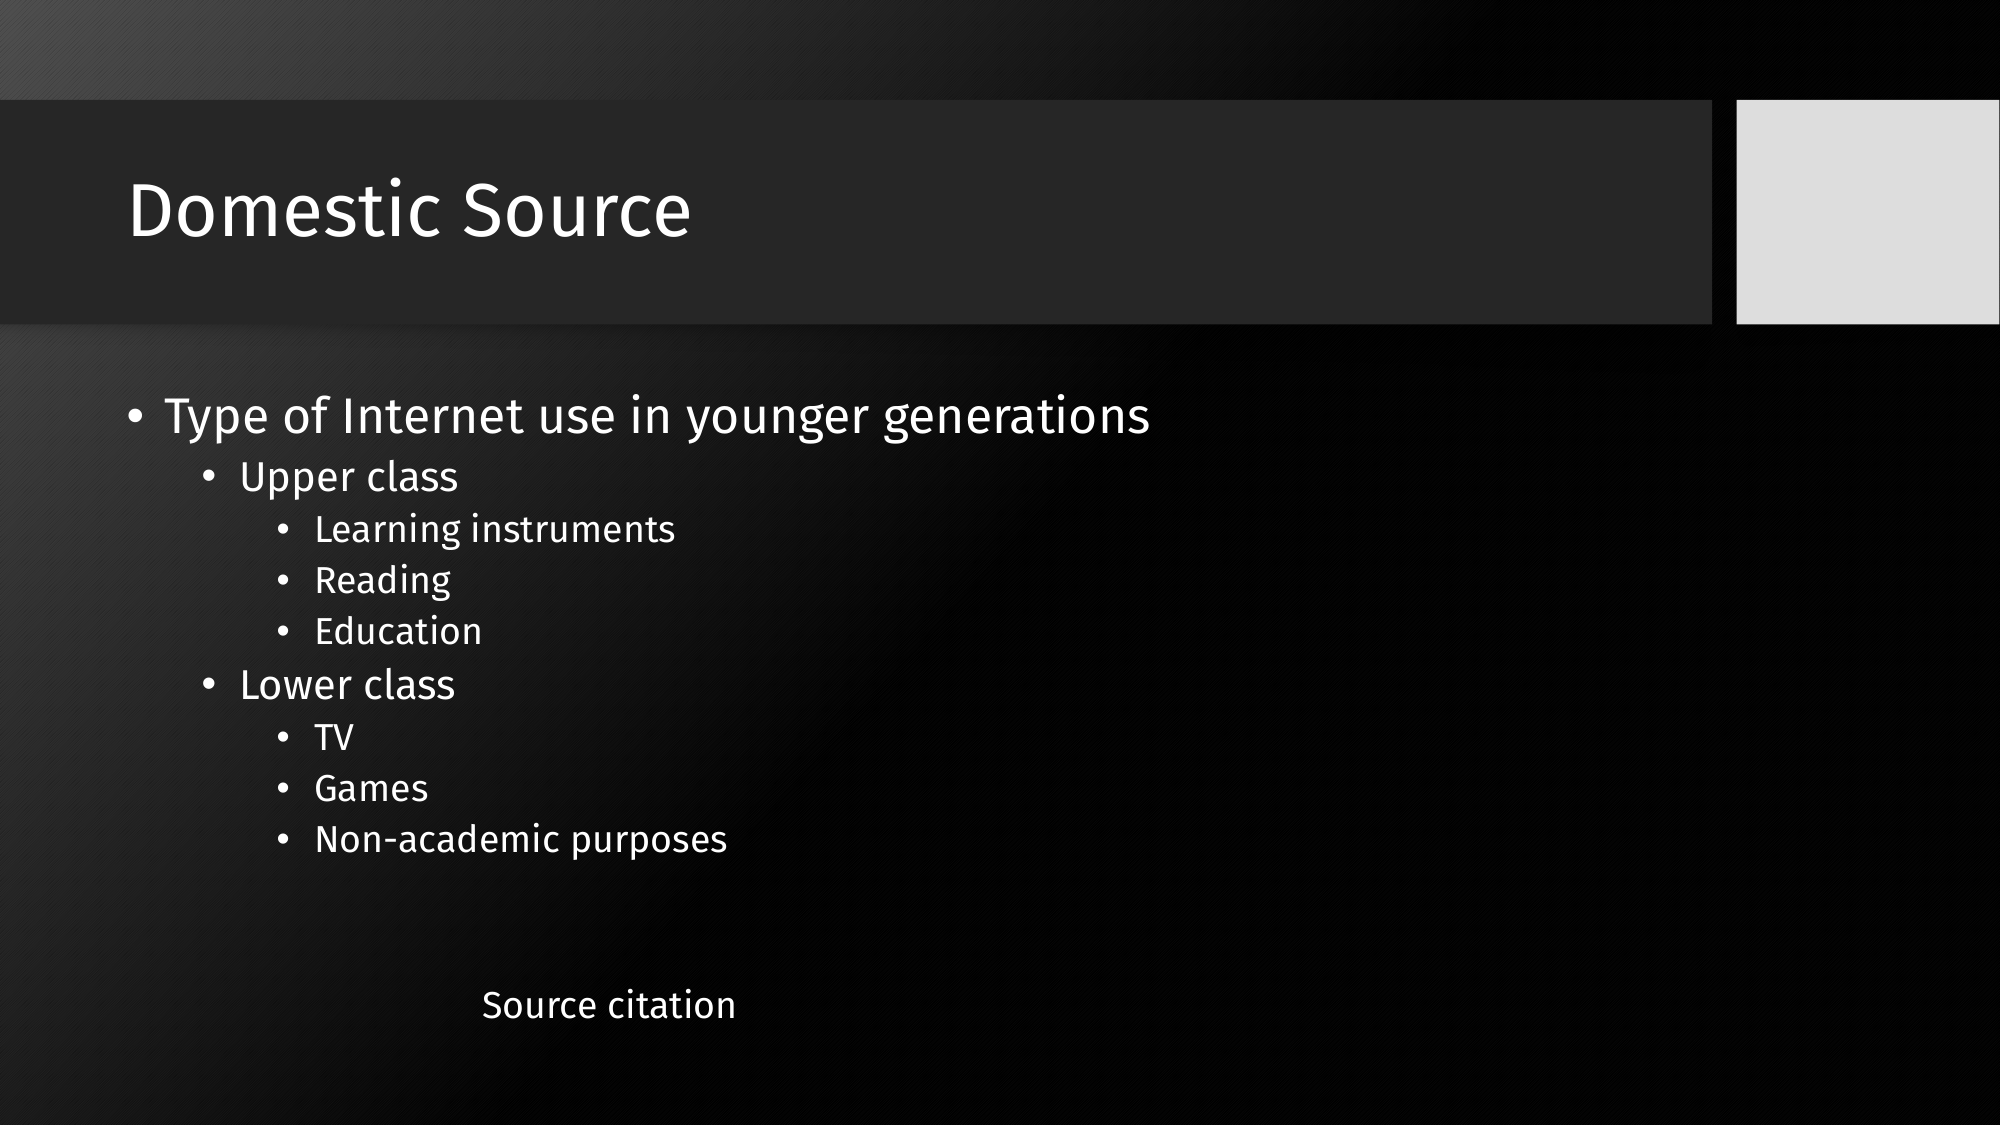

# Domestic Source
Type of Internet use in younger generations
Upper class
Learning instruments
Reading
Education
Lower class
TV
Games
Non-academic purposes

Source citation